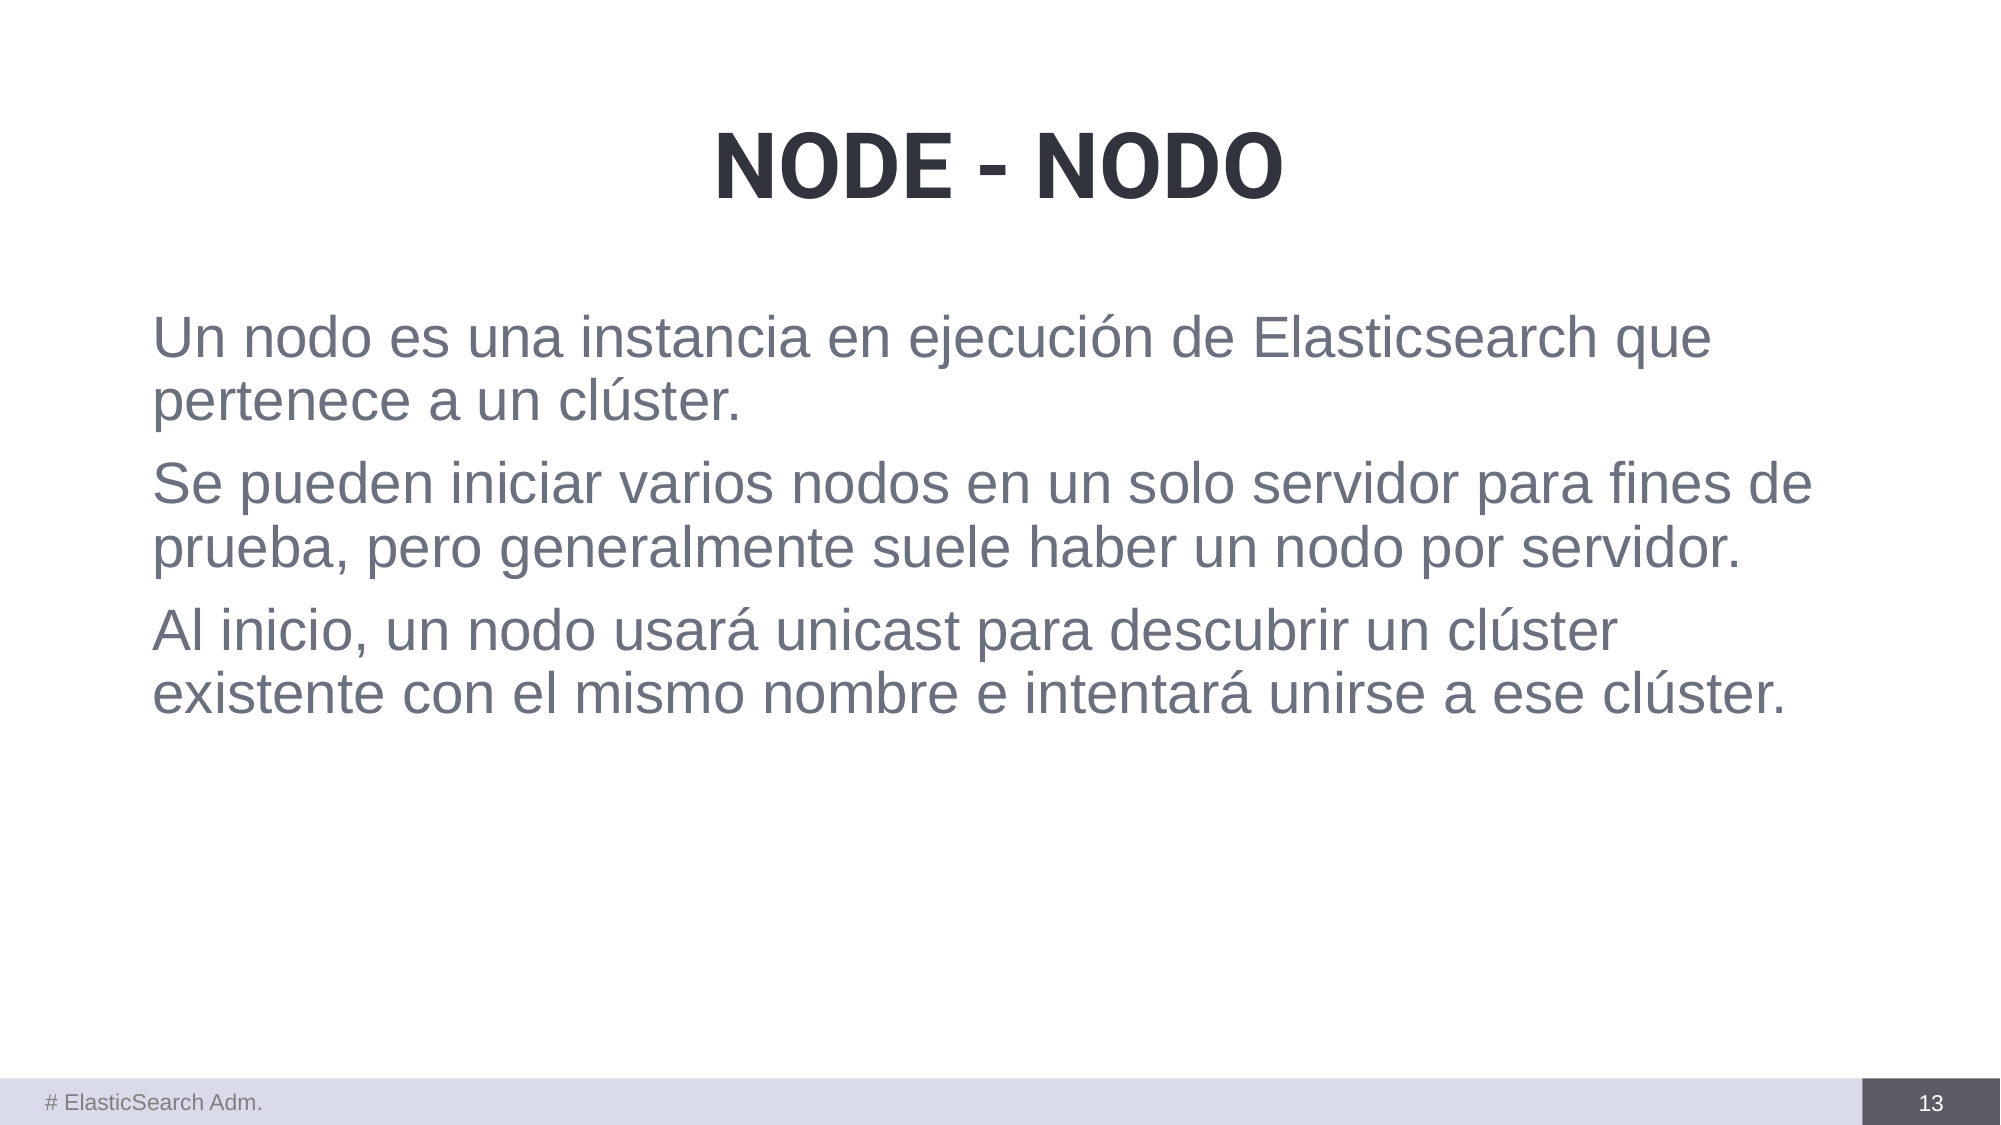

# NODE - NODO
Un nodo es una instancia en ejecución de Elasticsearch que pertenece a un clúster.
Se pueden iniciar varios nodos en un solo servidor para fines de prueba, pero generalmente suele haber un nodo por servidor.
Al inicio, un nodo usará unicast para descubrir un clúster existente con el mismo nombre e intentará unirse a ese clúster.
# ElasticSearch Adm.
13